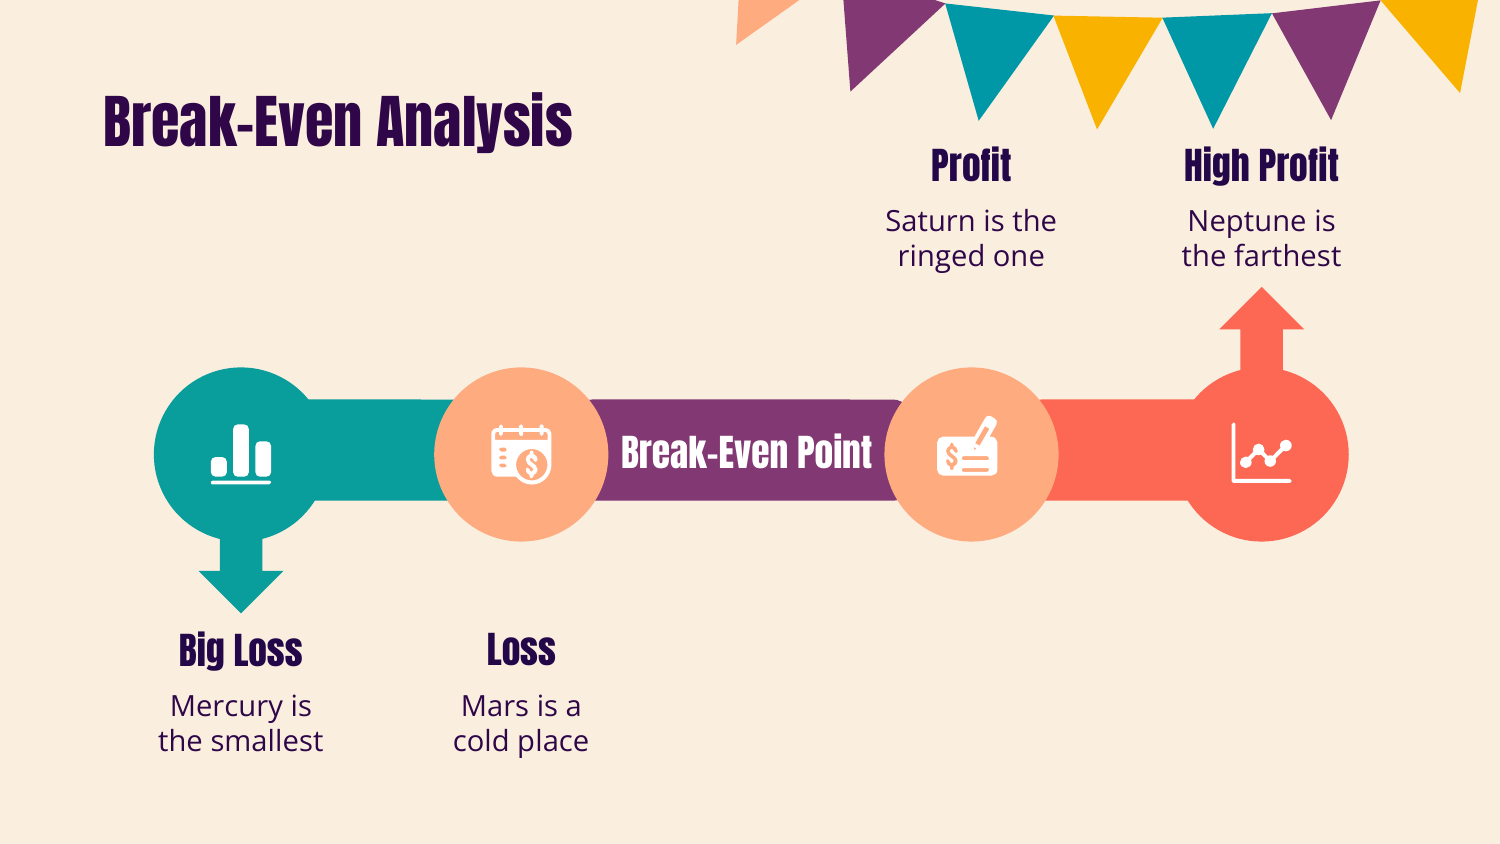

# Break-Even Analysis
Profit
High Profit
Neptune is the farthest
Saturn is the ringed one

Break-Even Point

Loss
Big Loss
Mars is a cold place

Mercury is the smallest